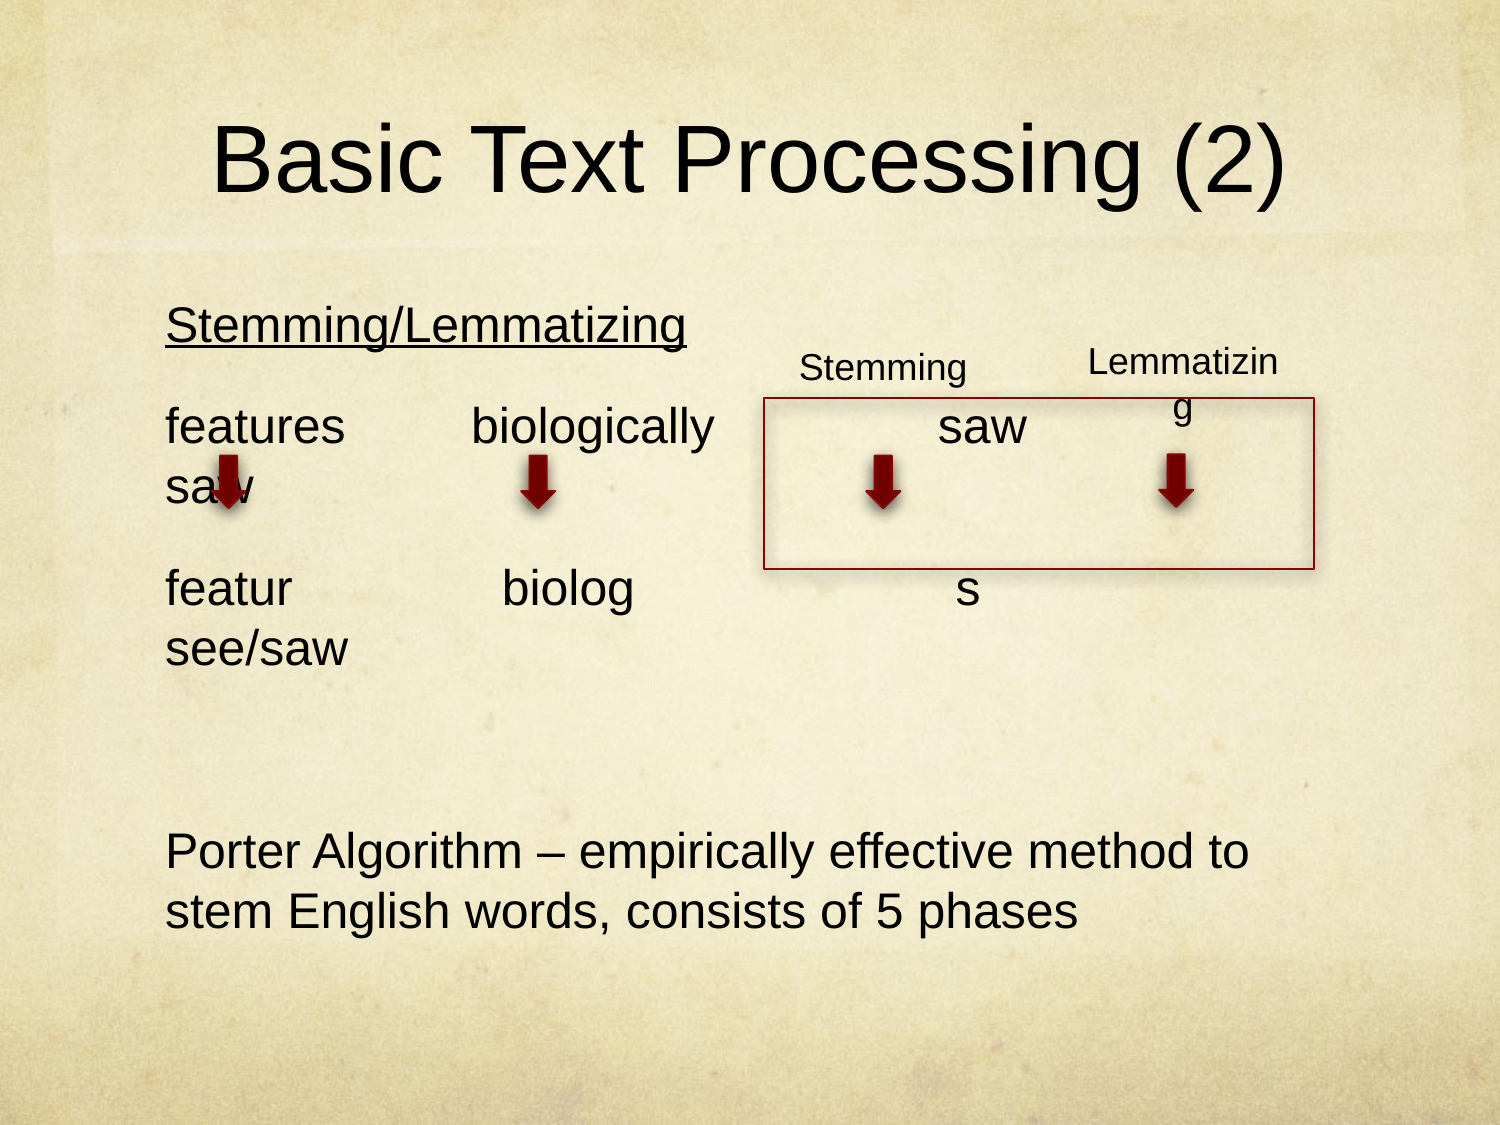

# Basic Text Processing (2)
Stemming/Lemmatizing
features         biologically                saw                  saw
featur               biolog                       s                 see/saw

Porter Algorithm – empirically effective method to stem English words, consists of 5 phases

Lemmatizing
Stemming